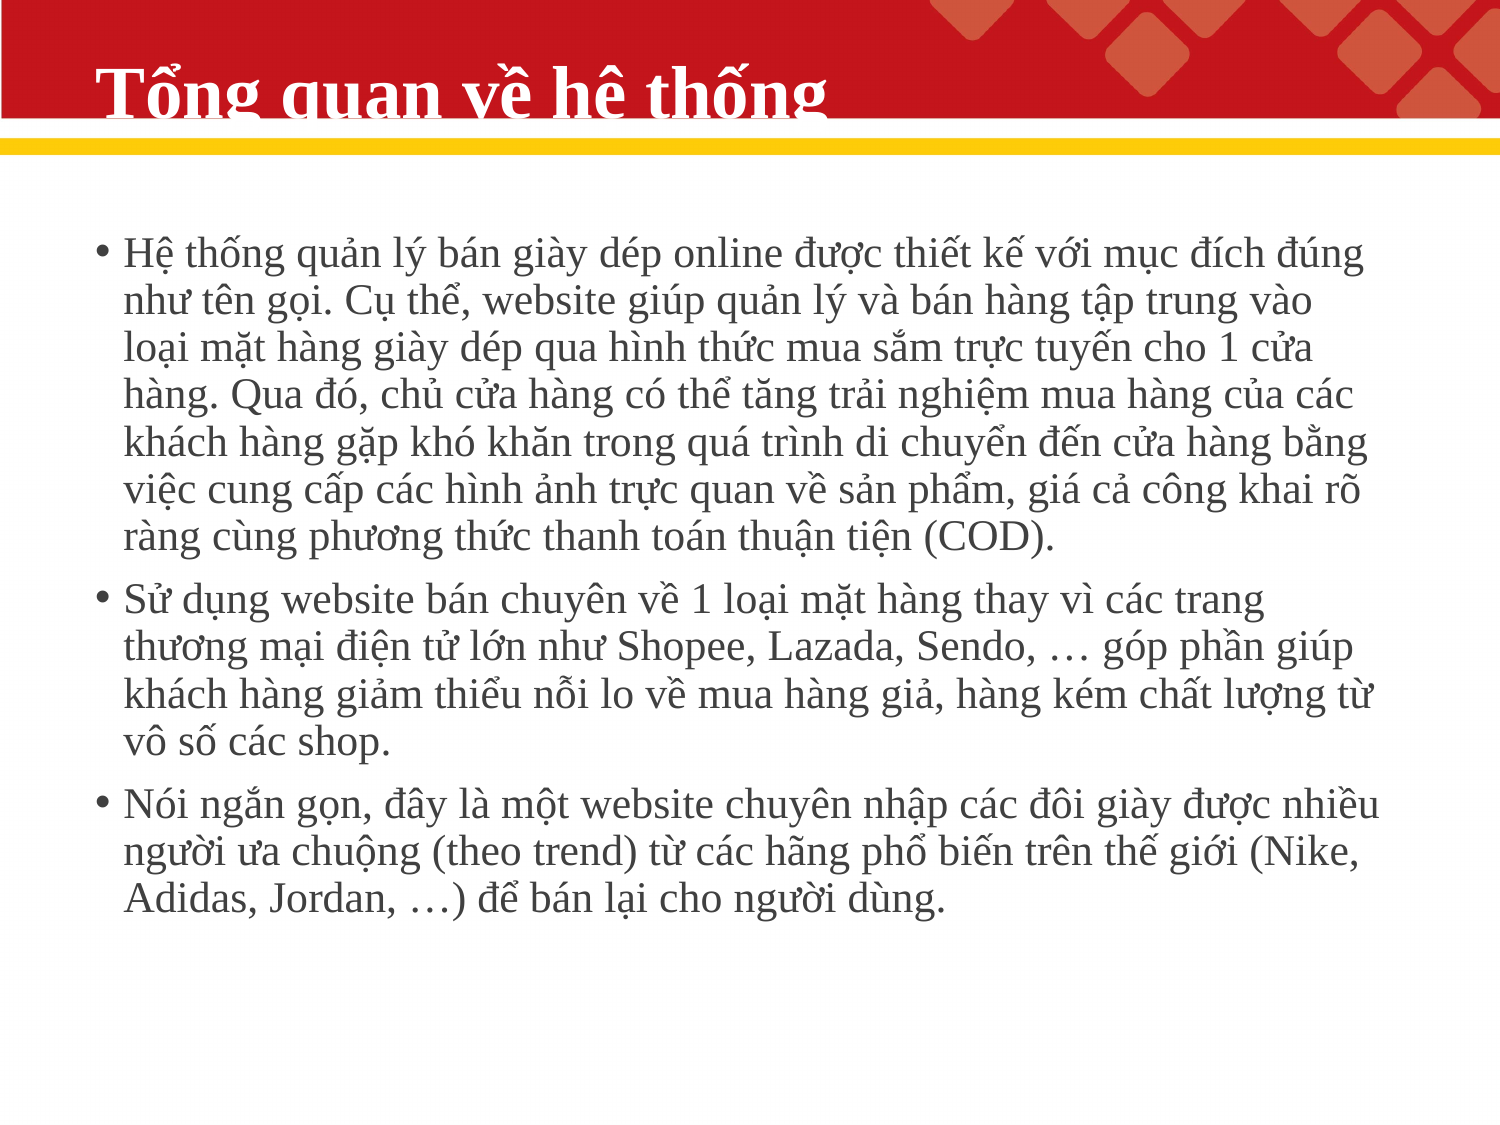

# Tổng quan về hệ thống
Hệ thống quản lý bán giày dép online được thiết kế với mục đích đúng như tên gọi. Cụ thể, website giúp quản lý và bán hàng tập trung vào loại mặt hàng giày dép qua hình thức mua sắm trực tuyến cho 1 cửa hàng. Qua đó, chủ cửa hàng có thể tăng trải nghiệm mua hàng của các khách hàng gặp khó khăn trong quá trình di chuyển đến cửa hàng bằng việc cung cấp các hình ảnh trực quan về sản phẩm, giá cả công khai rõ ràng cùng phương thức thanh toán thuận tiện (COD).
Sử dụng website bán chuyên về 1 loại mặt hàng thay vì các trang thương mại điện tử lớn như Shopee, Lazada, Sendo, … góp phần giúp khách hàng giảm thiểu nỗi lo về mua hàng giả, hàng kém chất lượng từ vô số các shop.
Nói ngắn gọn, đây là một website chuyên nhập các đôi giày được nhiều người ưa chuộng (theo trend) từ các hãng phổ biến trên thế giới (Nike, Adidas, Jordan, …) để bán lại cho người dùng.